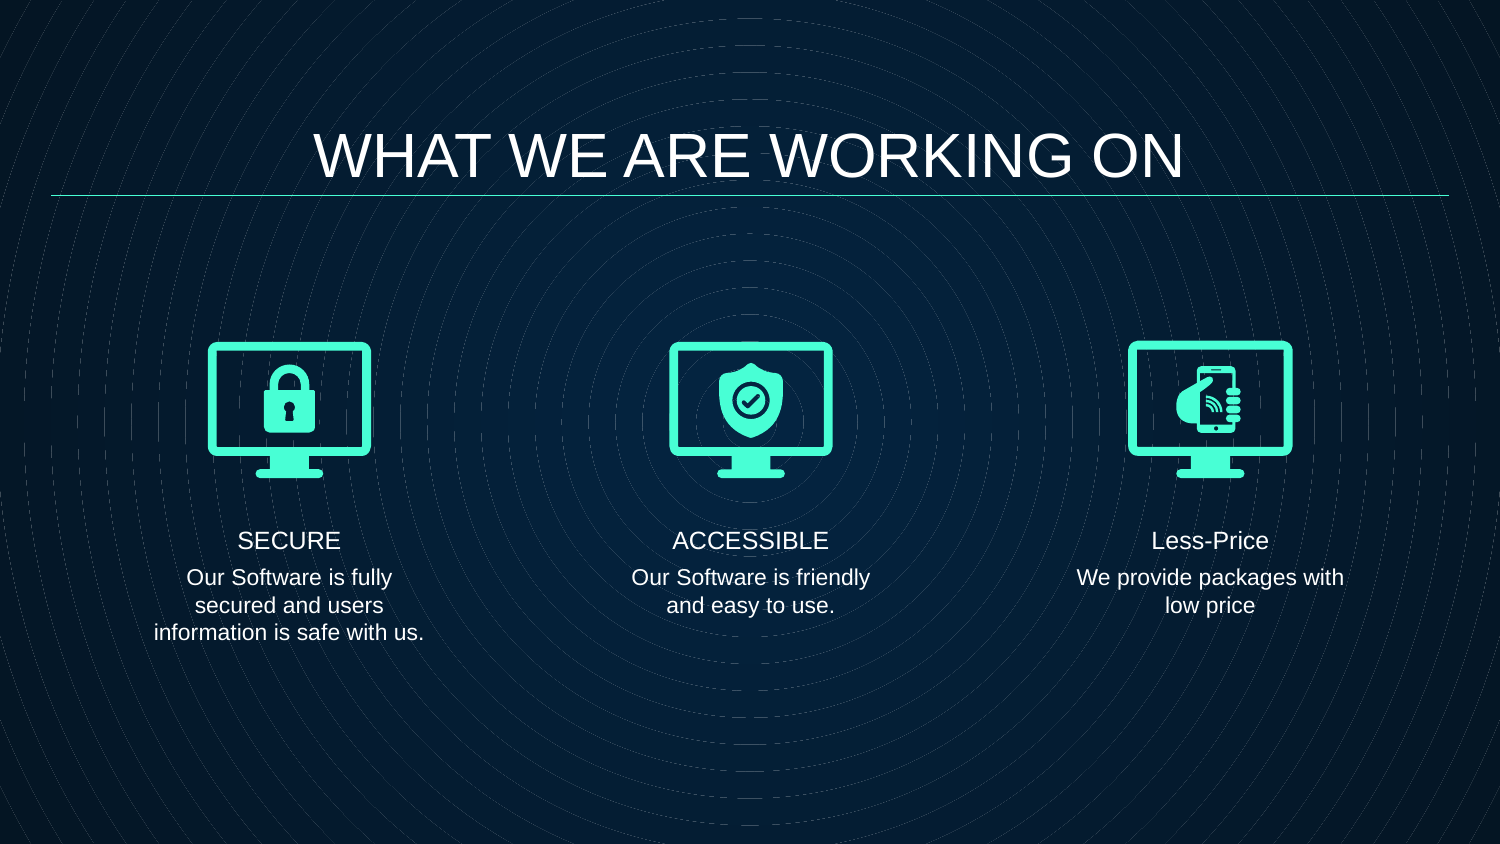

WHAT WE ARE WORKING ON

# SECURE
ACCESSIBLE
Less-Price
Our Software is fully secured and users information is safe with us.
Our Software is friendly and easy to use.
We provide packages with low price